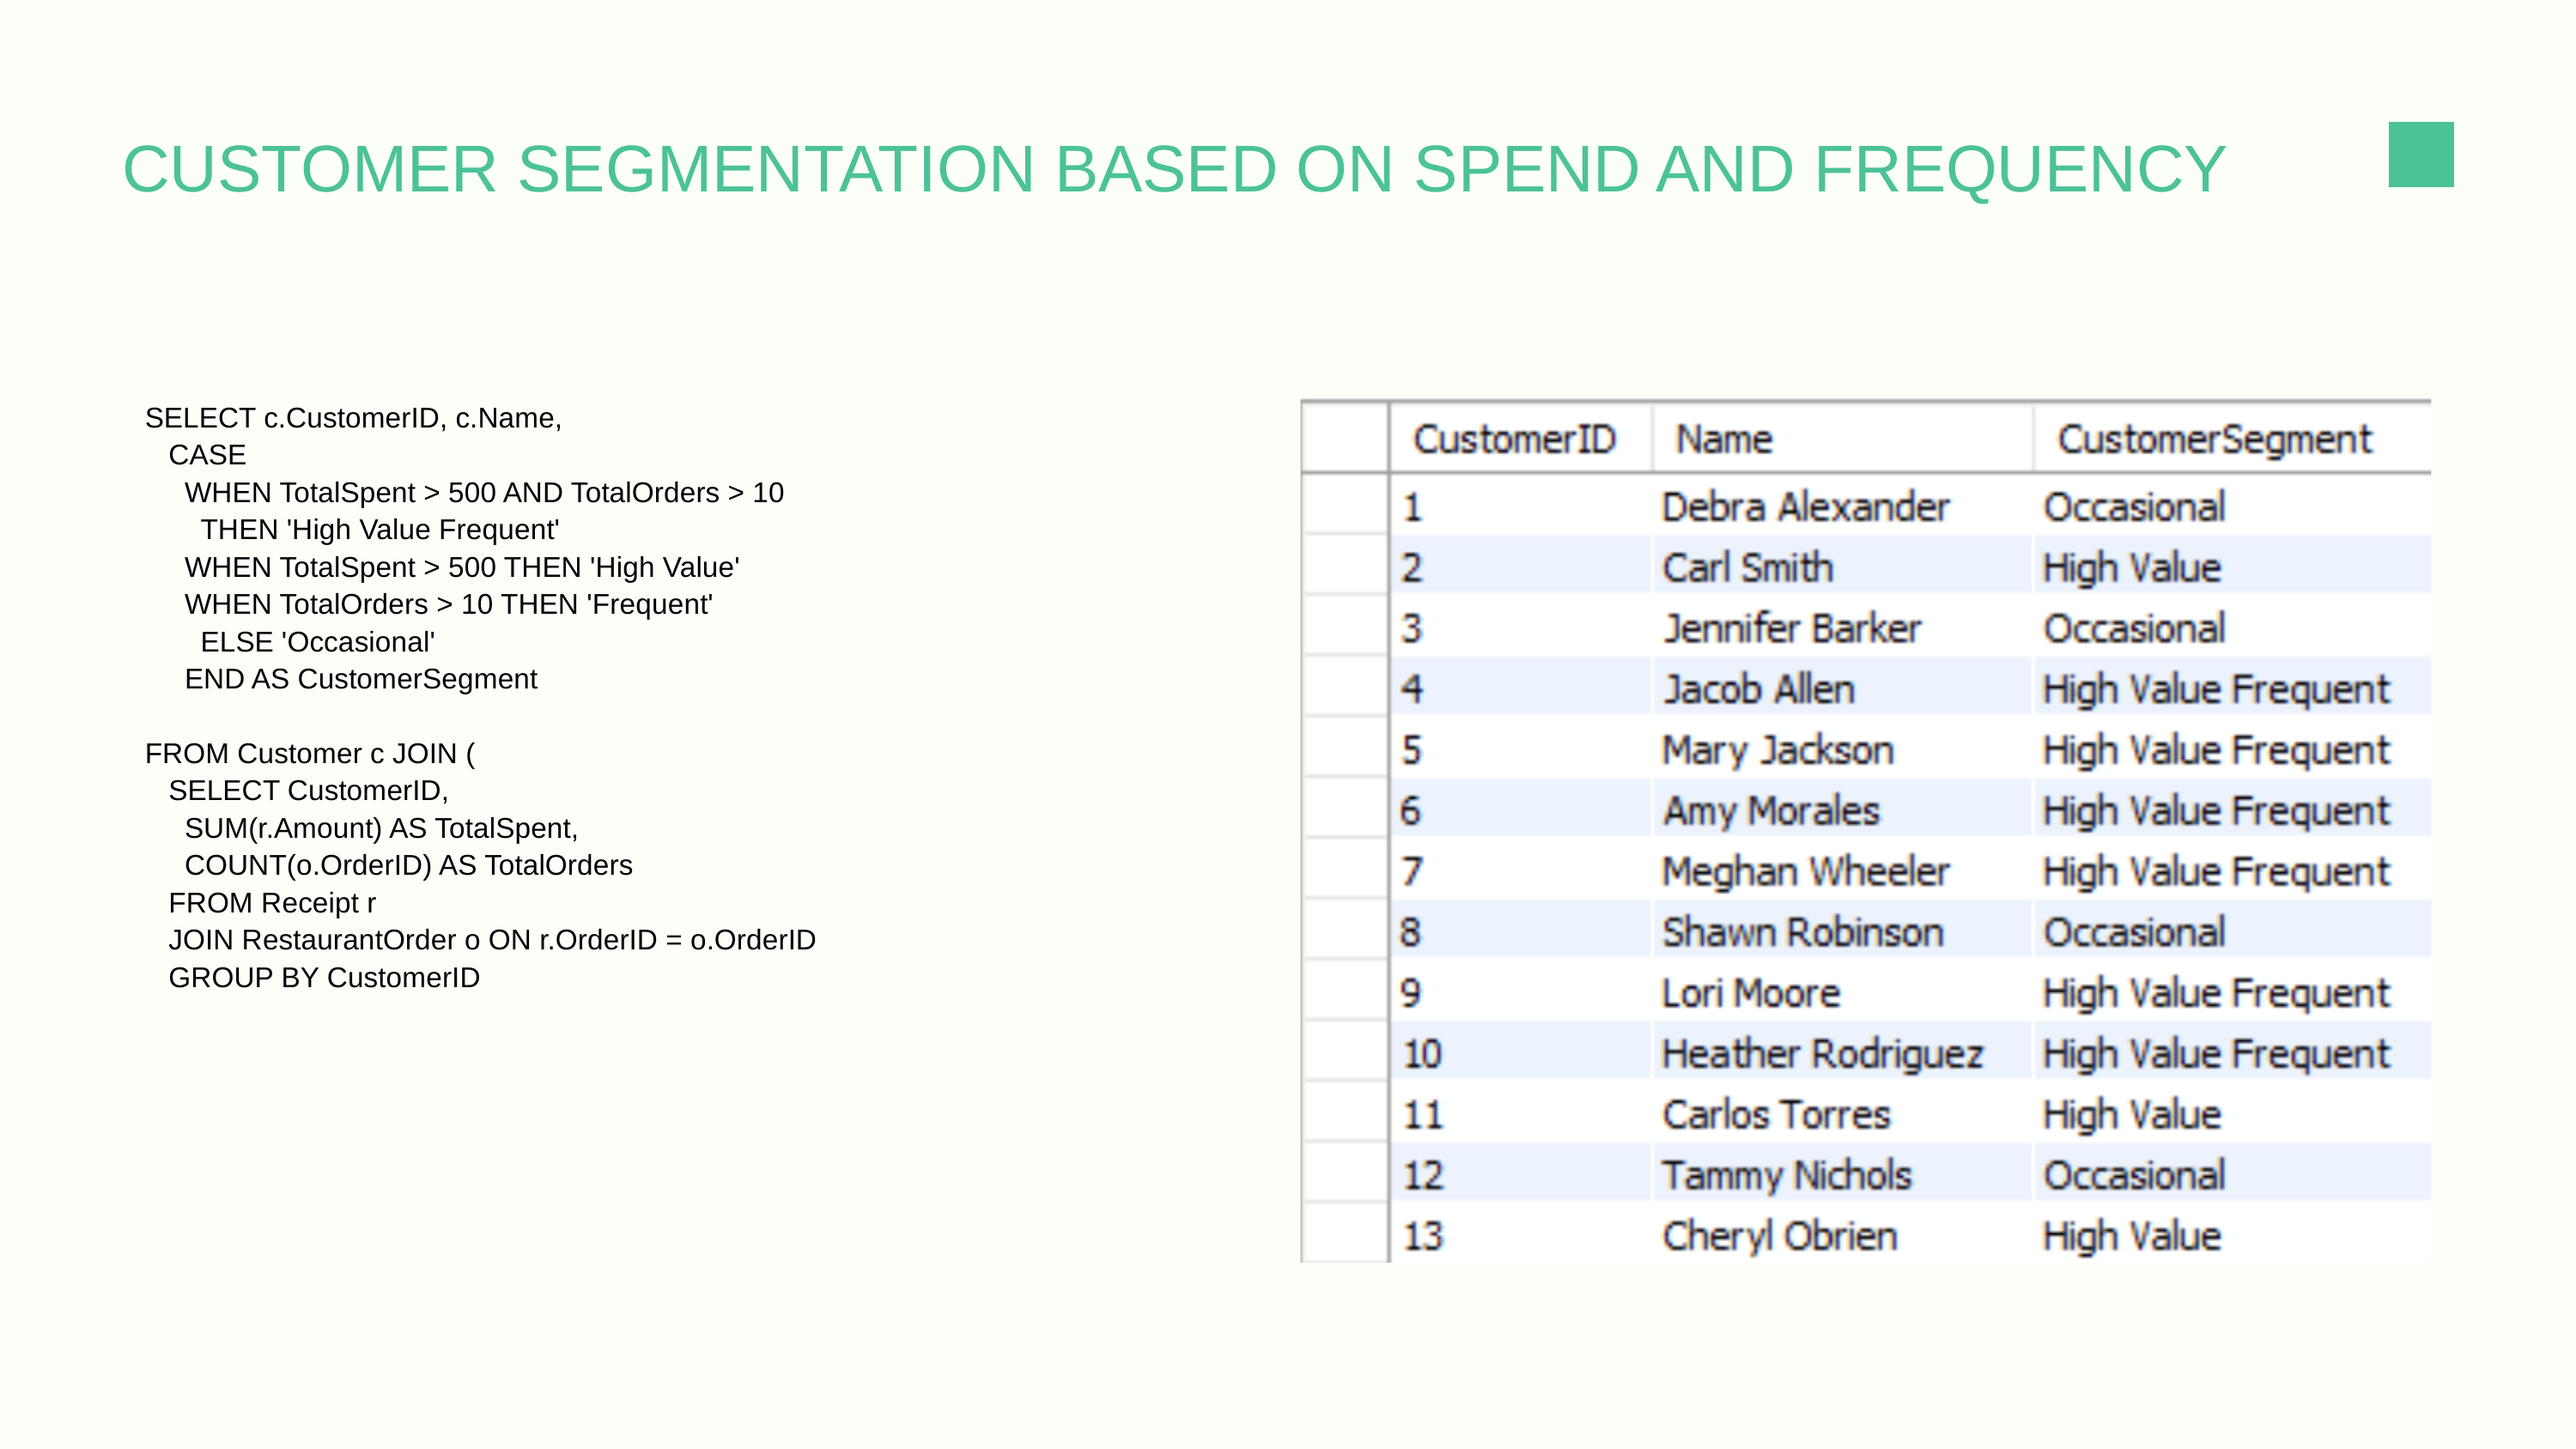

CUSTOMER SEGMENTATION BASED ON SPEND AND FREQUENCY

SELECT c.CustomerID, c.Name,
   CASE
     WHEN TotalSpent > 500 AND TotalOrders > 10
       THEN 'High Value Frequent'
     WHEN TotalSpent > 500 THEN 'High Value'
     WHEN TotalOrders > 10 THEN 'Frequent'
       ELSE 'Occasional'
     END AS CustomerSegment

FROM Customer c JOIN (
   SELECT CustomerID,
     SUM(r.Amount) AS TotalSpent,
     COUNT(o.OrderID) AS TotalOrders
   FROM Receipt r
   JOIN RestaurantOrder o ON r.OrderID = o.OrderID
   GROUP BY CustomerID